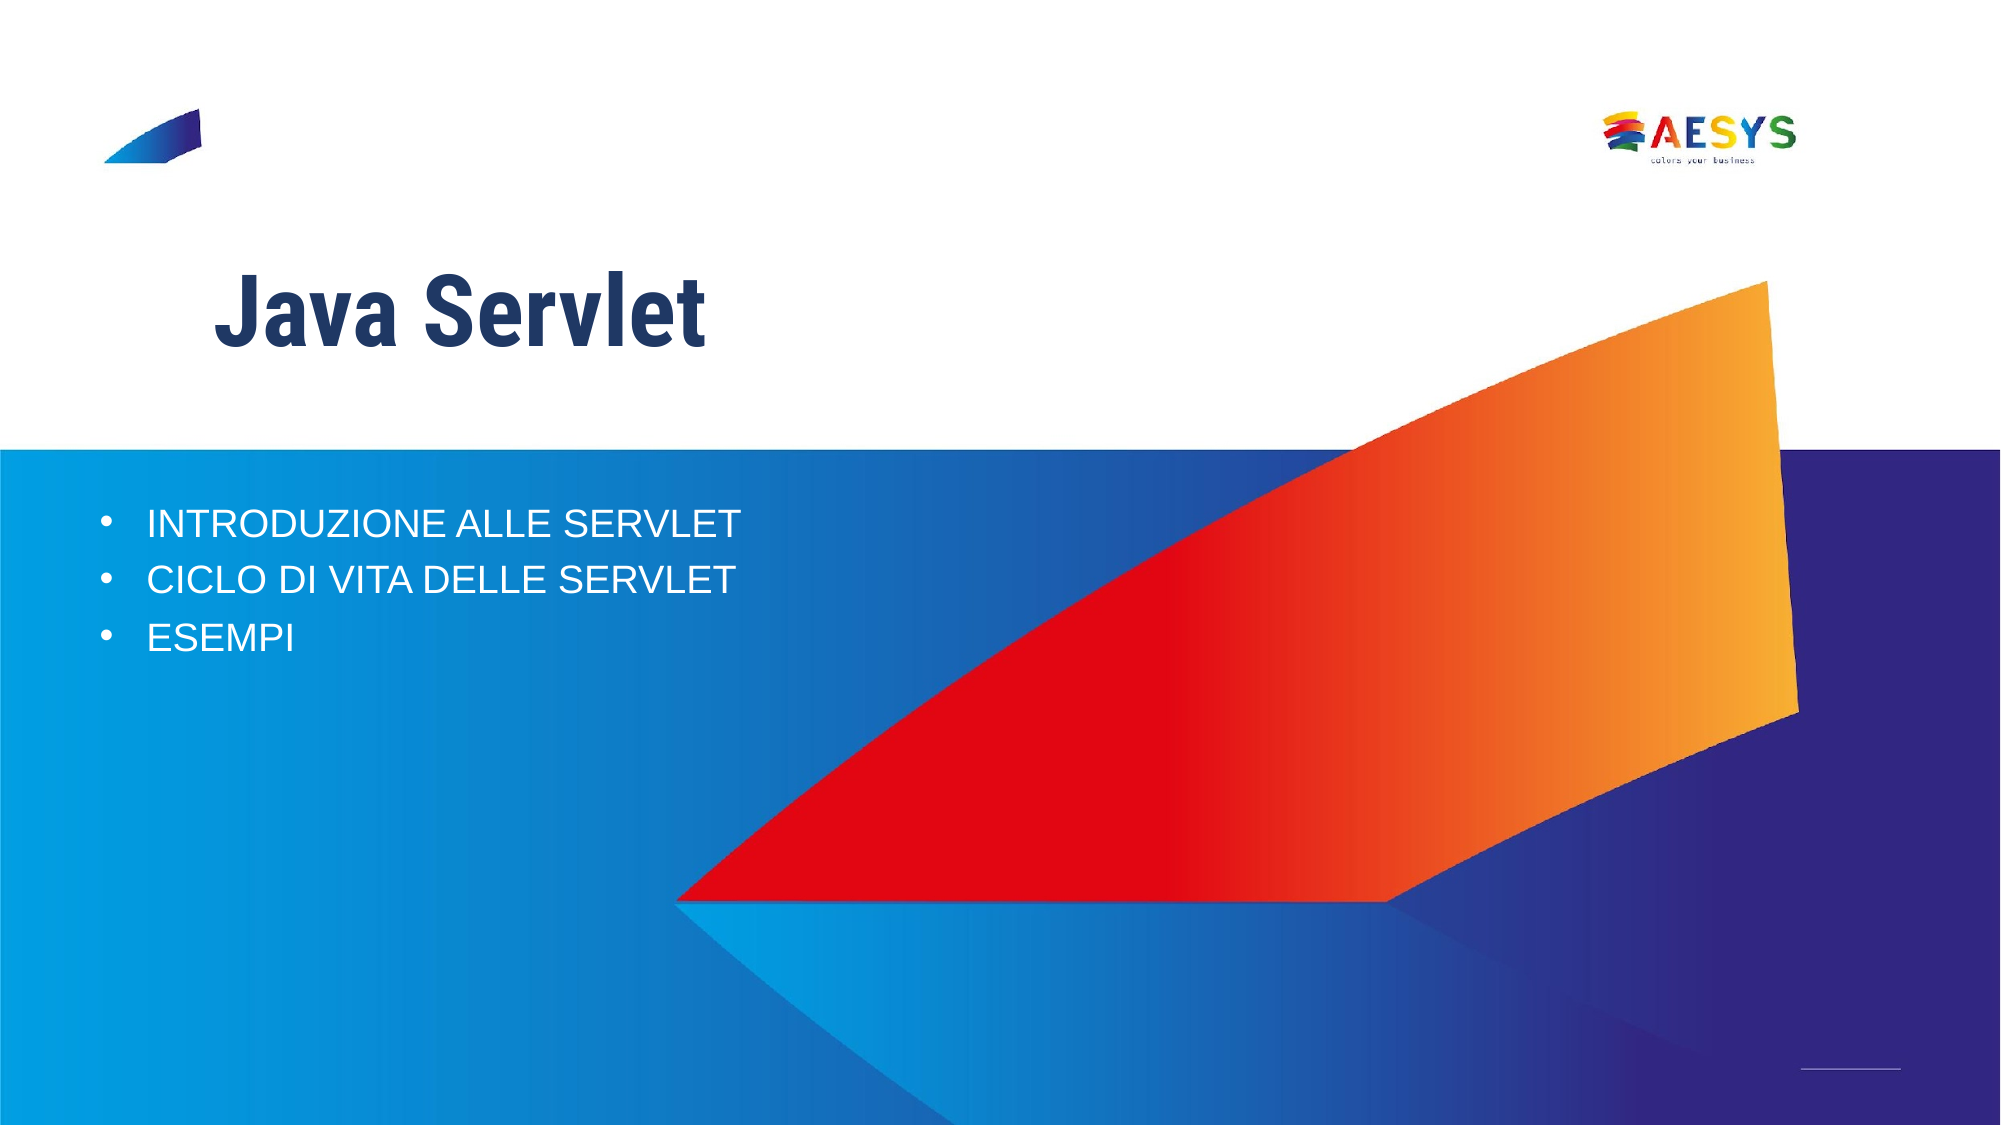

# Java Servlet
INTRODUZIONE ALLE SERVLET
CICLO DI VITA DELLE SERVLET
ESEMPI